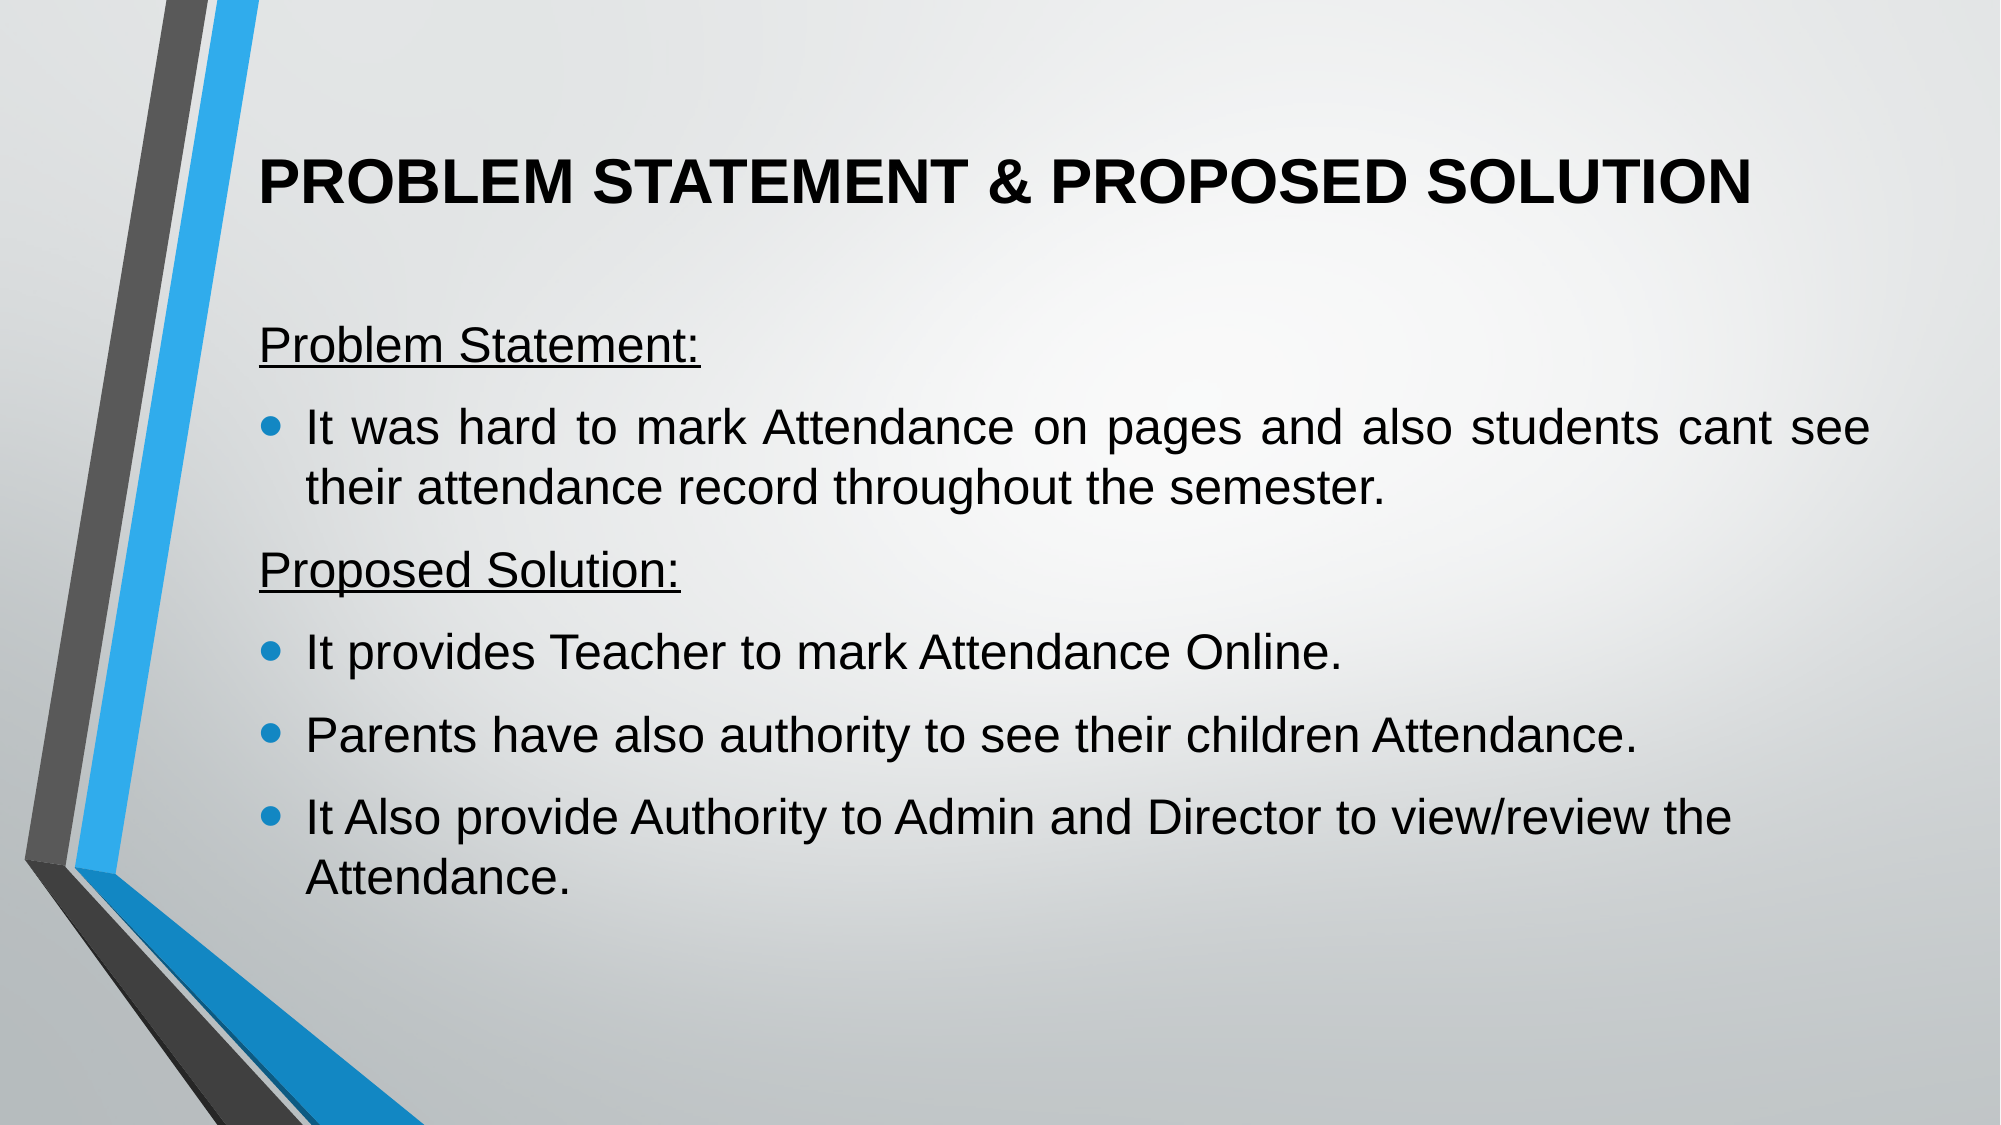

# PROBLEM STATEMENT & PROPOSED SOLUTION
Problem Statement:
It was hard to mark Attendance on pages and also students cant see their attendance record throughout the semester.
Proposed Solution:
It provides Teacher to mark Attendance Online.
Parents have also authority to see their children Attendance.
It Also provide Authority to Admin and Director to view/review the Attendance.